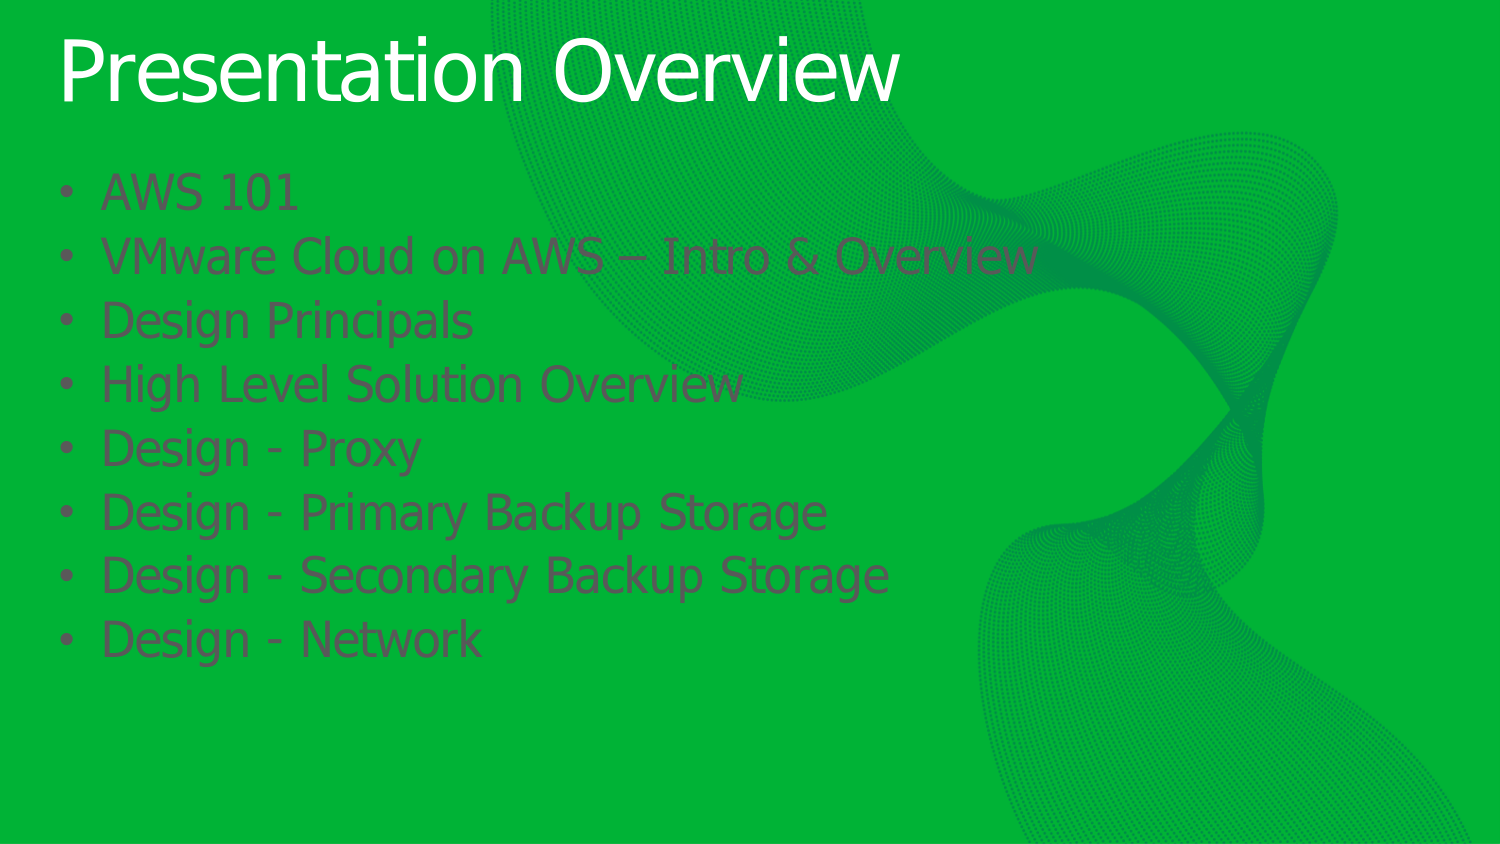

# Presentation Overview
AWS 101
VMware Cloud on AWS – Intro & Overview
Design Principals
High Level Solution Overview
Design - Proxy
Design - Primary Backup Storage
Design - Secondary Backup Storage
Design - Network